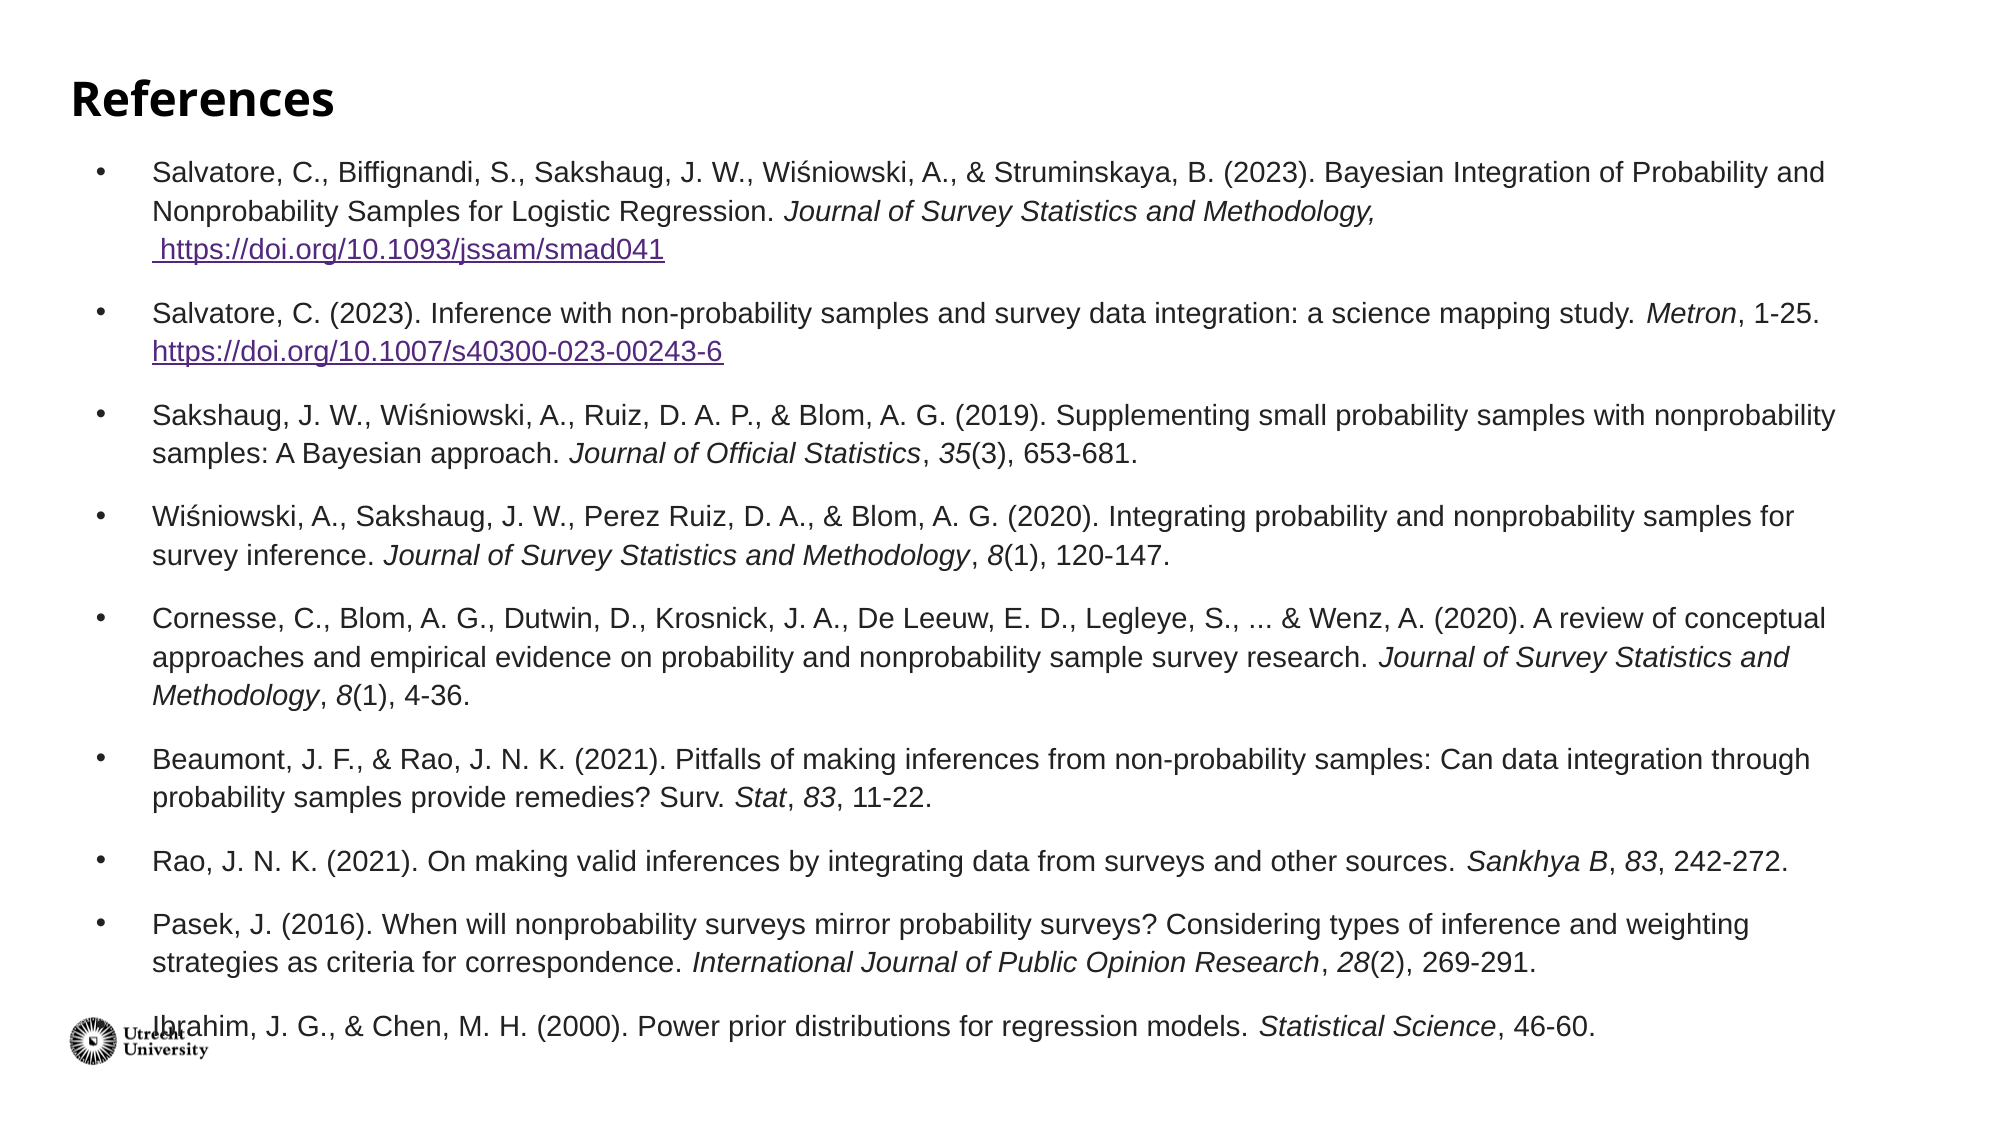

References
Salvatore, C., Biffignandi, S., Sakshaug, J. W., Wiśniowski, A., & Struminskaya, B. (2023). Bayesian Integration of Probability and Nonprobability Samples for Logistic Regression. Journal of Survey Statistics and Methodology, https://doi.org/10.1093/jssam/smad041
Salvatore, C. (2023). Inference with non-probability samples and survey data integration: a science mapping study. Metron, 1-25. https://doi.org/10.1007/s40300-023-00243-6
Sakshaug, J. W., Wiśniowski, A., Ruiz, D. A. P., & Blom, A. G. (2019). Supplementing small probability samples with nonprobability samples: A Bayesian approach. Journal of Official Statistics, 35(3), 653-681.
Wiśniowski, A., Sakshaug, J. W., Perez Ruiz, D. A., & Blom, A. G. (2020). Integrating probability and nonprobability samples for survey inference. Journal of Survey Statistics and Methodology, 8(1), 120-147.
Cornesse, C., Blom, A. G., Dutwin, D., Krosnick, J. A., De Leeuw, E. D., Legleye, S., ... & Wenz, A. (2020). A review of conceptual approaches and empirical evidence on probability and nonprobability sample survey research. Journal of Survey Statistics and Methodology, 8(1), 4-36.
Beaumont, J. F., & Rao, J. N. K. (2021). Pitfalls of making inferences from non-probability samples: Can data integration through probability samples provide remedies? Surv. Stat, 83, 11-22.
Rao, J. N. K. (2021). On making valid inferences by integrating data from surveys and other sources. Sankhya B, 83, 242-272.
Pasek, J. (2016). When will nonprobability surveys mirror probability surveys? Considering types of inference and weighting strategies as criteria for correspondence. International Journal of Public Opinion Research, 28(2), 269-291.
Ibrahim, J. G., & Chen, M. H. (2000). Power prior distributions for regression models. Statistical Science, 46-60.